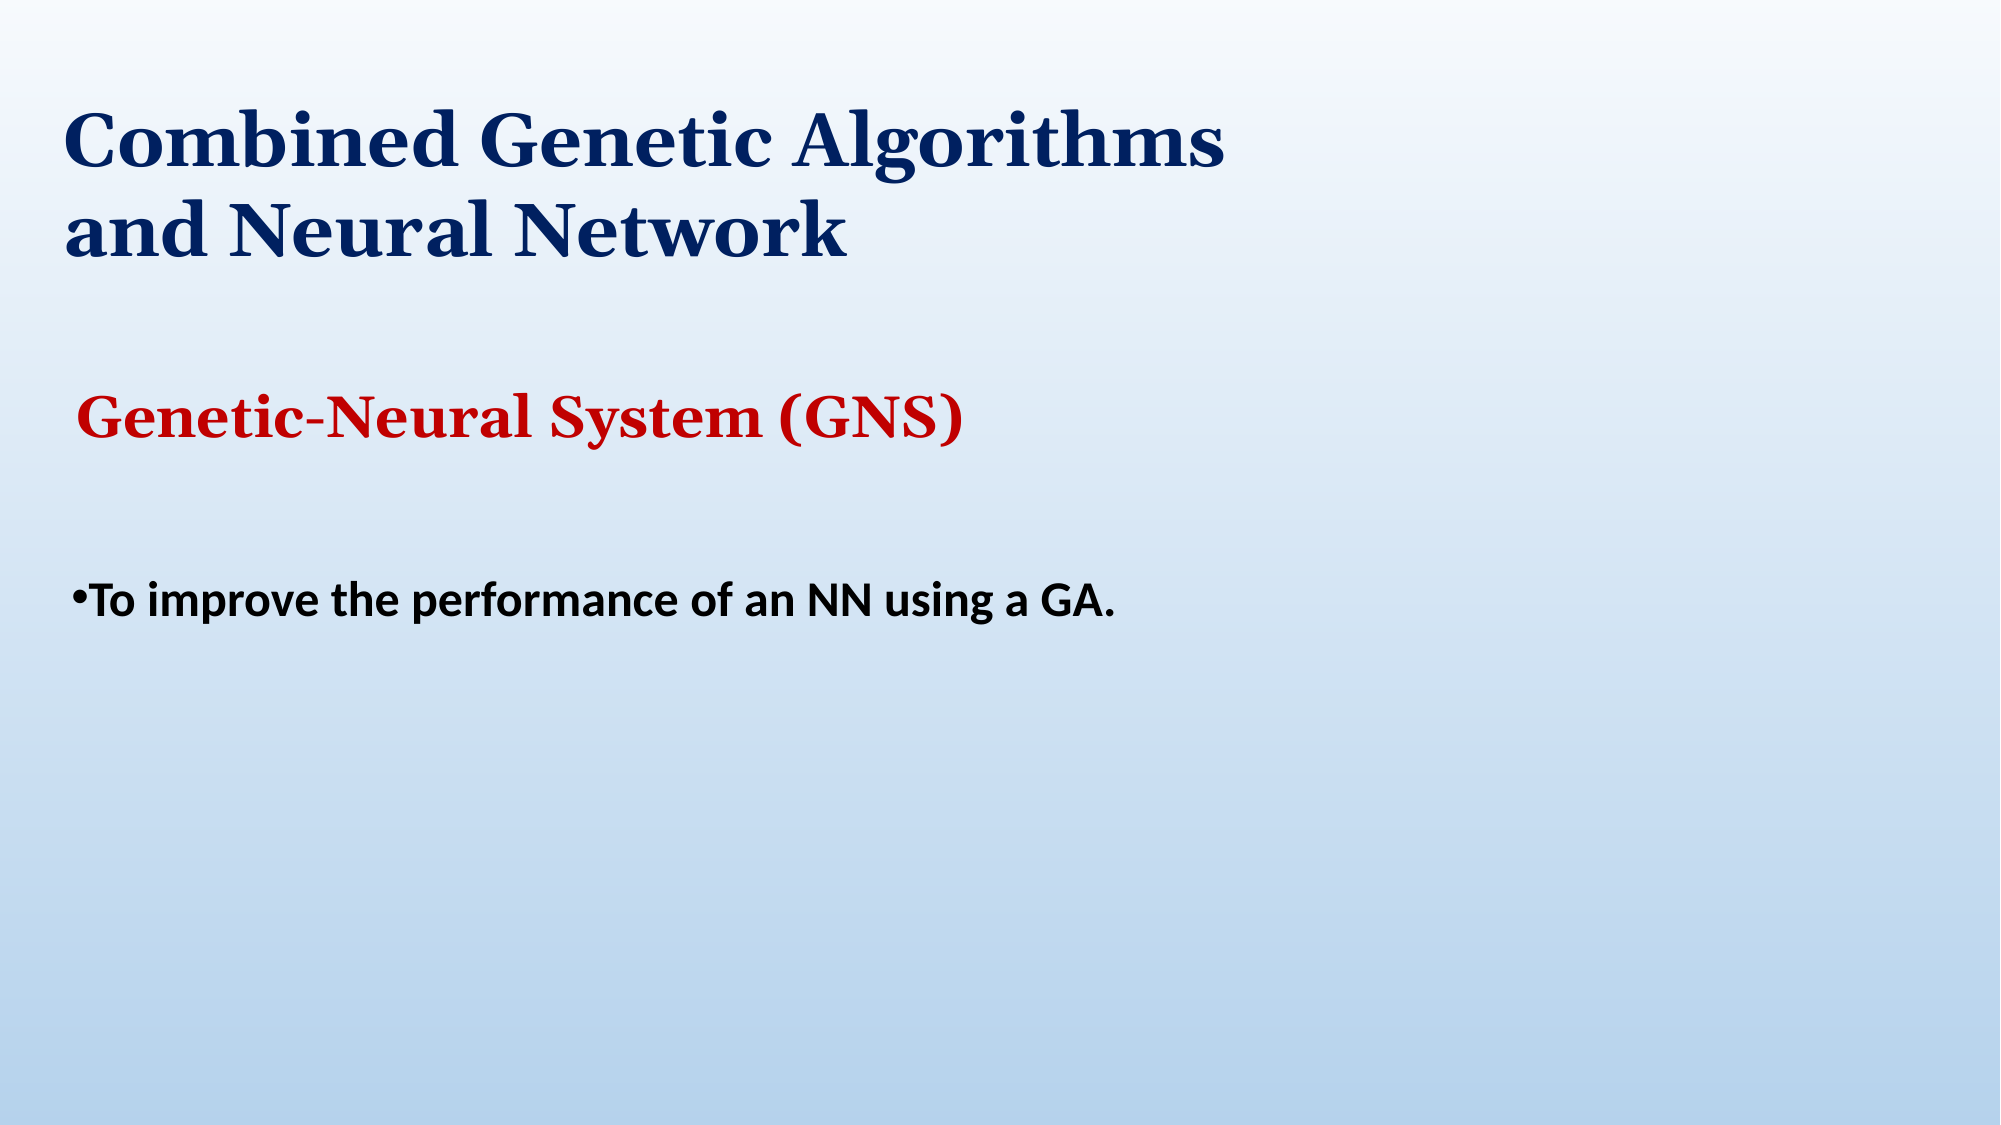

Combined Genetic Algorithms and Neural Network
Genetic-Neural System (GNS)
To improve the performance of an NN using a GA.